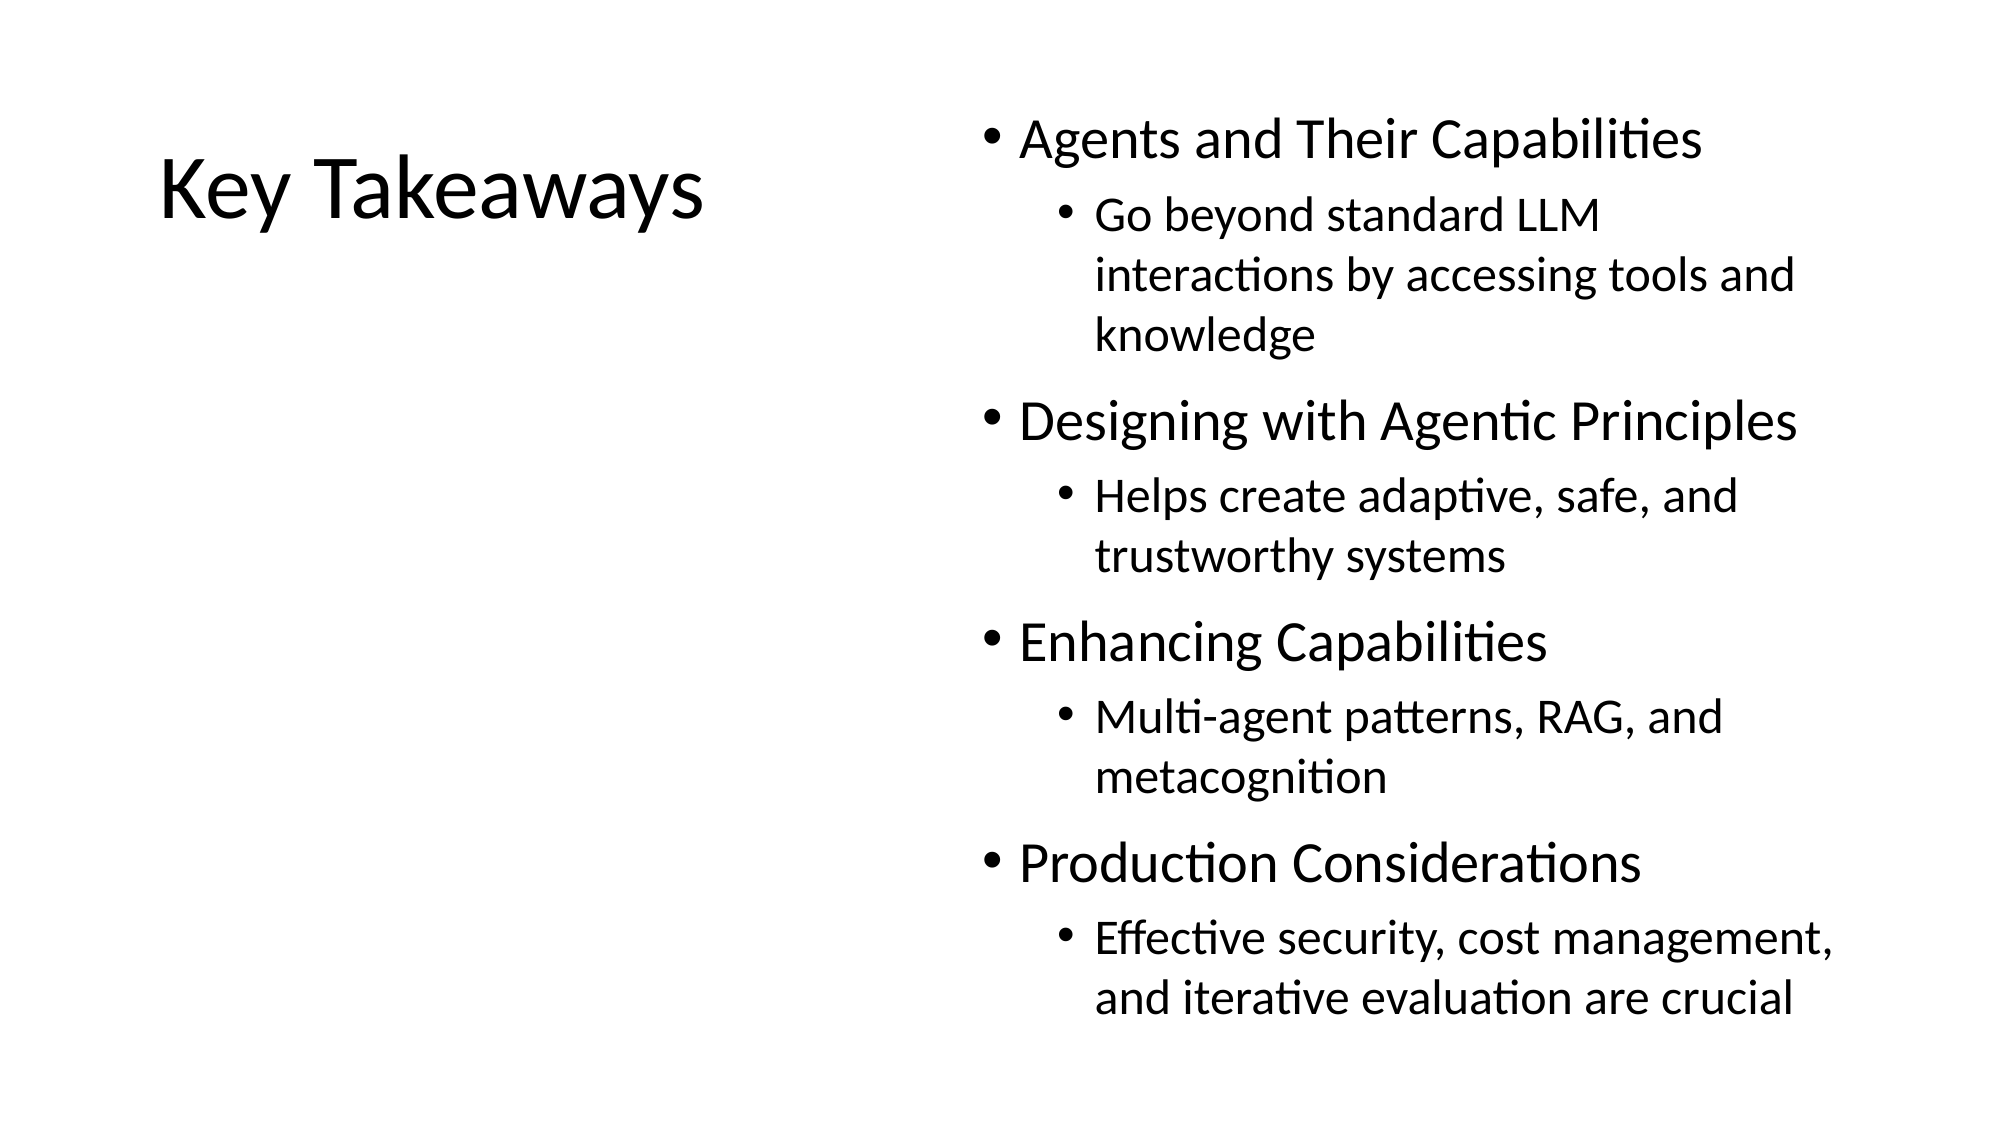

Agents and Their Capabilities
Go beyond standard LLM interactions by accessing tools and knowledge
Designing with Agentic Principles
Helps create adaptive, safe, and trustworthy systems
Enhancing Capabilities
Multi-agent patterns, RAG, and metacognition
Production Considerations
Effective security, cost management, and iterative evaluation are crucial
# Key Takeaways